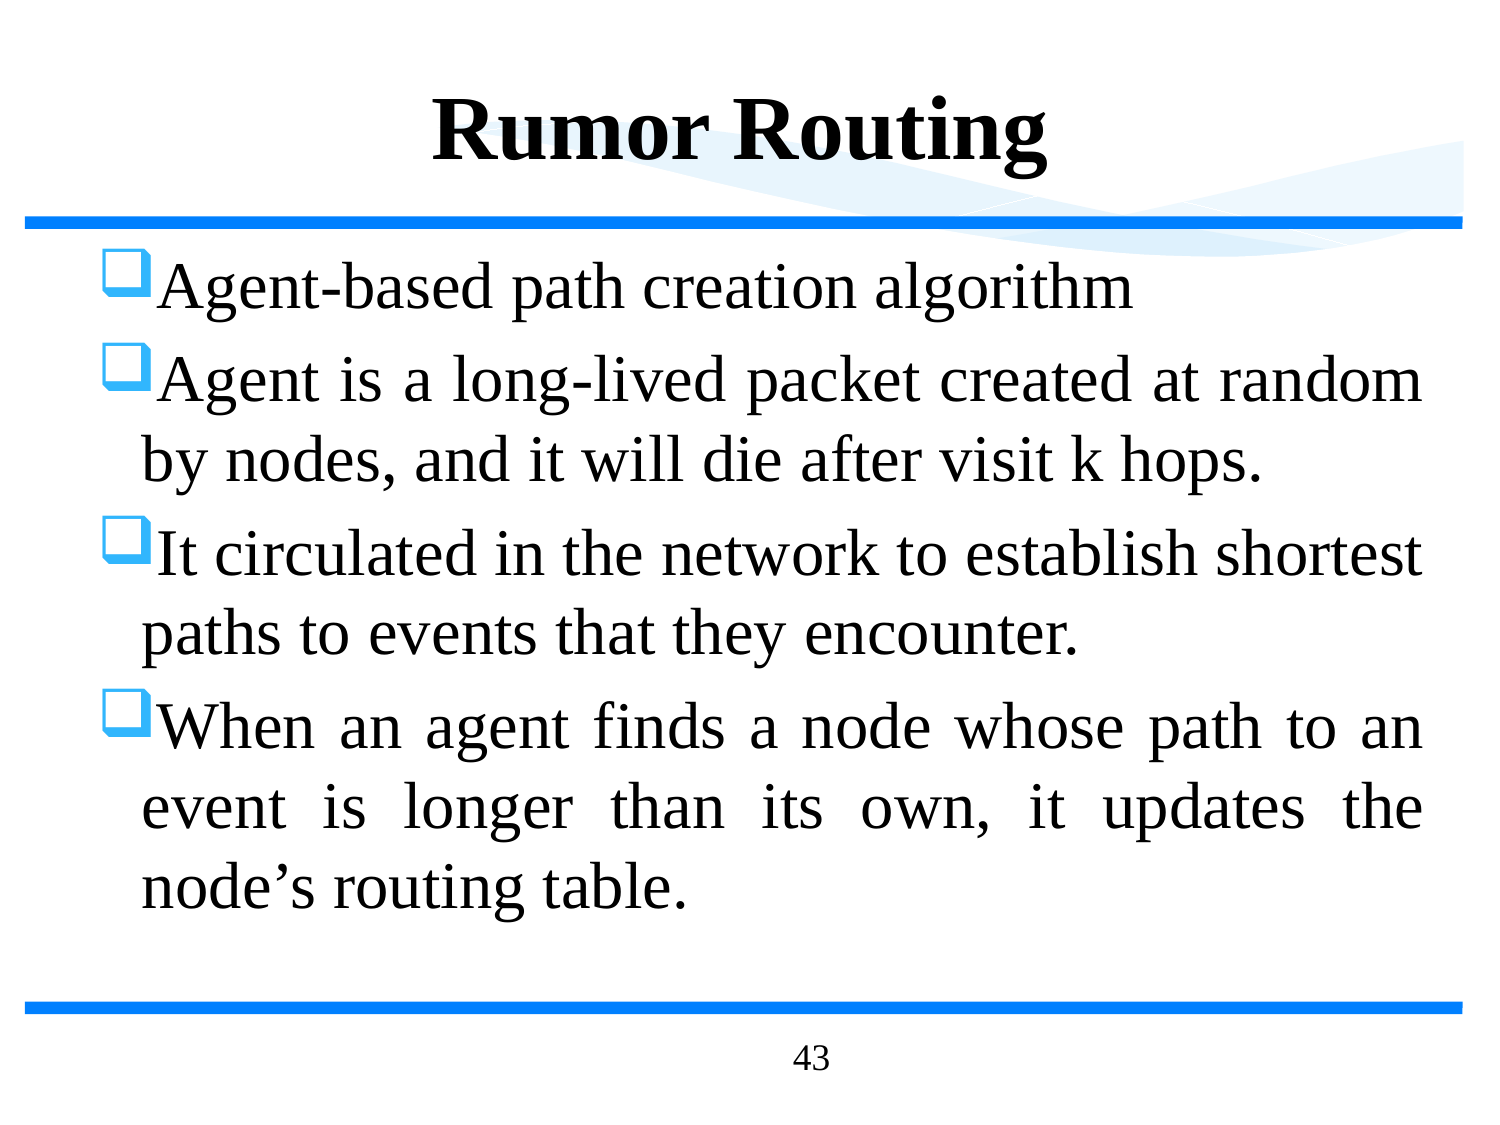

Rumor Routing

Agent-based path creation algorithm
Agent is a long-lived packet created at random by nodes, and it will die after visit k hops.
It circulated in the network to establish shortest paths to events that they encounter.
When an agent finds a node whose path to an event is longer than its own, it updates the node’s routing table.

43